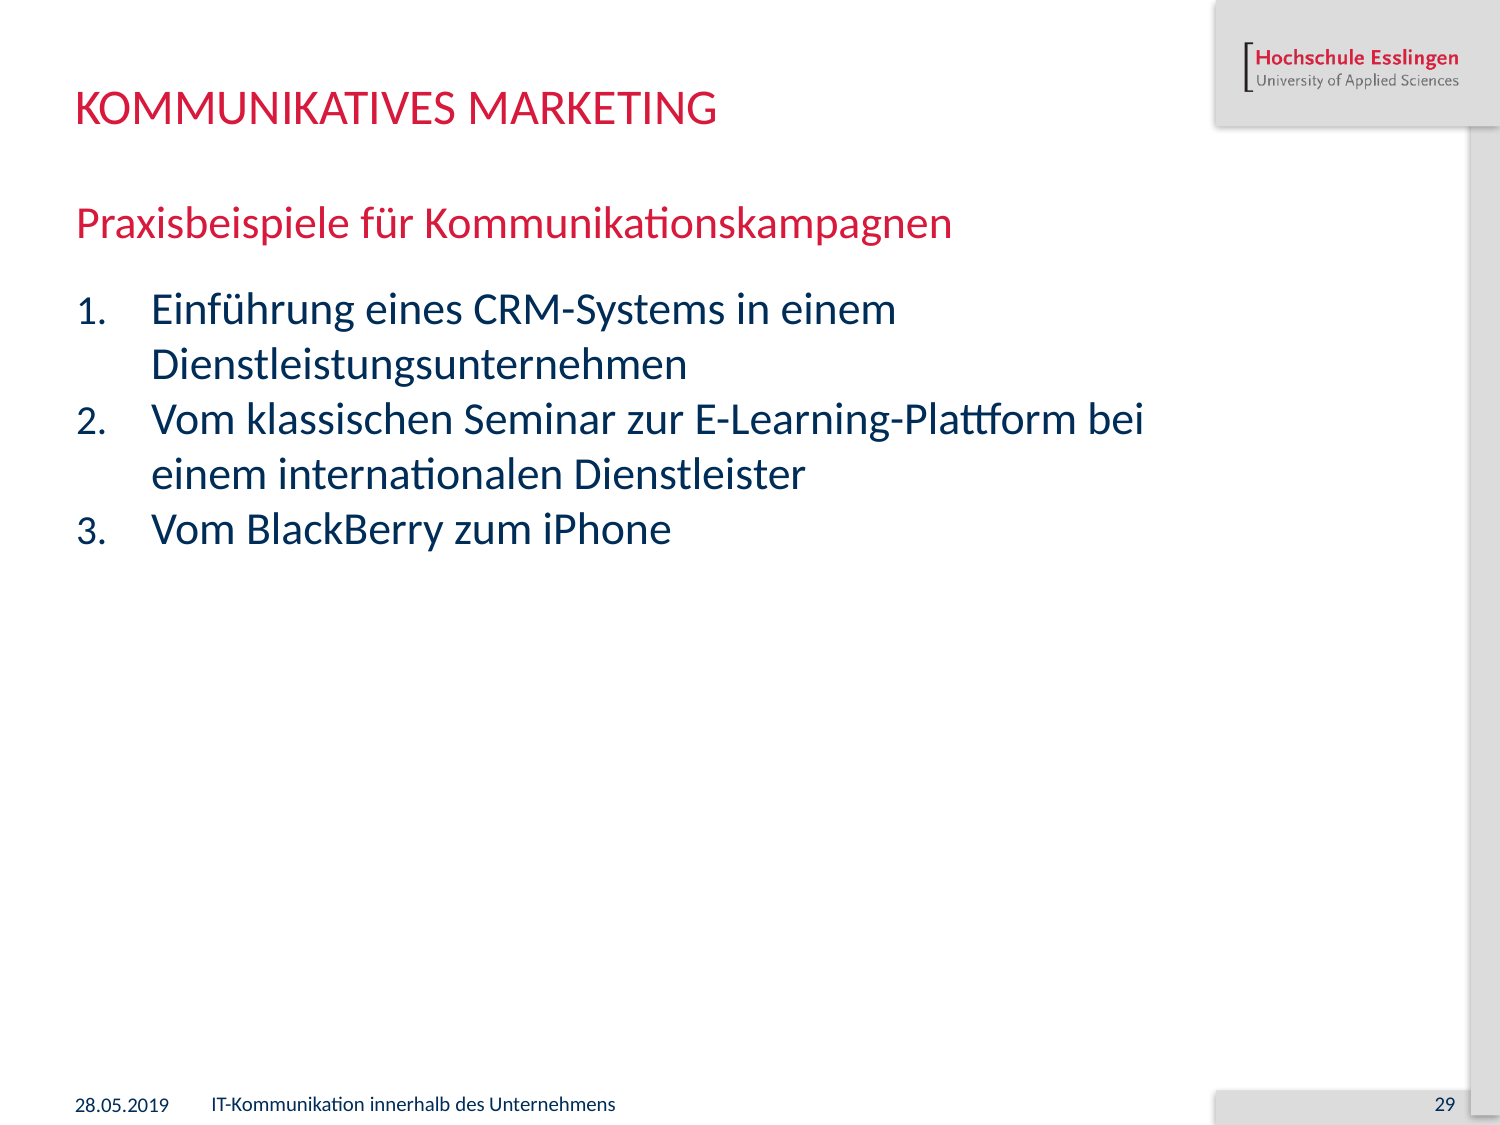

# Kommunikatives Marketing
Praxisbeispiele für Kommunikationskampagnen
Einführung eines CRM-Systems in einem Dienstleistungsunternehmen
Vom klassischen Seminar zur E-Learning-Plattform bei einem internationalen Dienstleister
Vom BlackBerry zum iPhone
28.05.2019
IT-Kommunikation innerhalb des Unternehmens
29